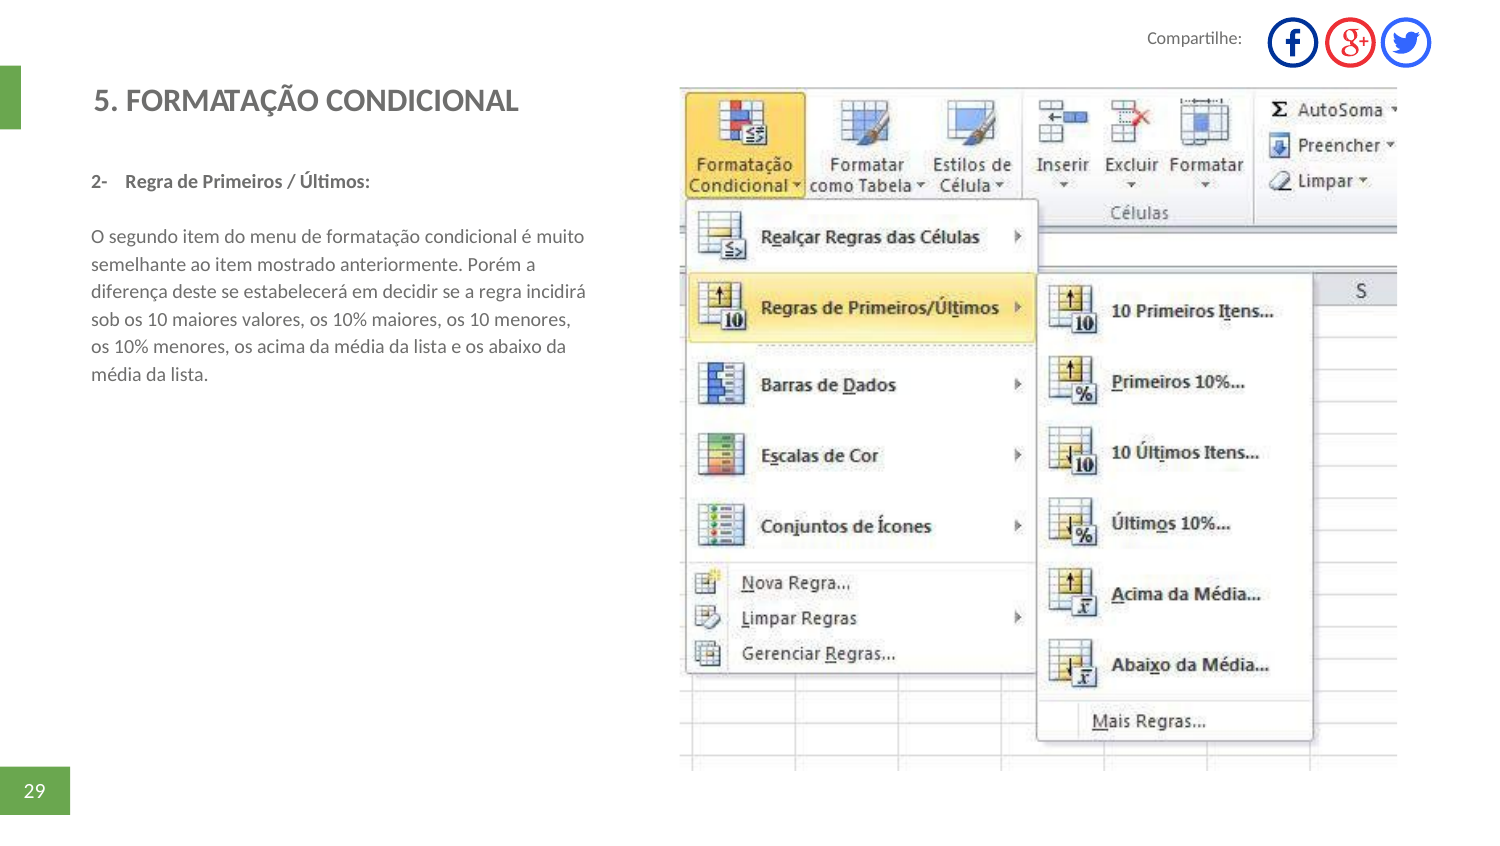

Compartilhe:

5. FORMATAÇÃO CONDICIONAL

2-    Regra de Primeiros / Últimos:
O segundo item do menu de formatação condicional é muito
semelhante ao item mostrado anteriormente. Porém a
diferença deste se estabelecerá em decidir se a regra incidirá
sob os 10 maiores valores, os 10% maiores, os 10 menores,
os 10% menores, os acima da média da lista e os abaixo da
média da lista.

29